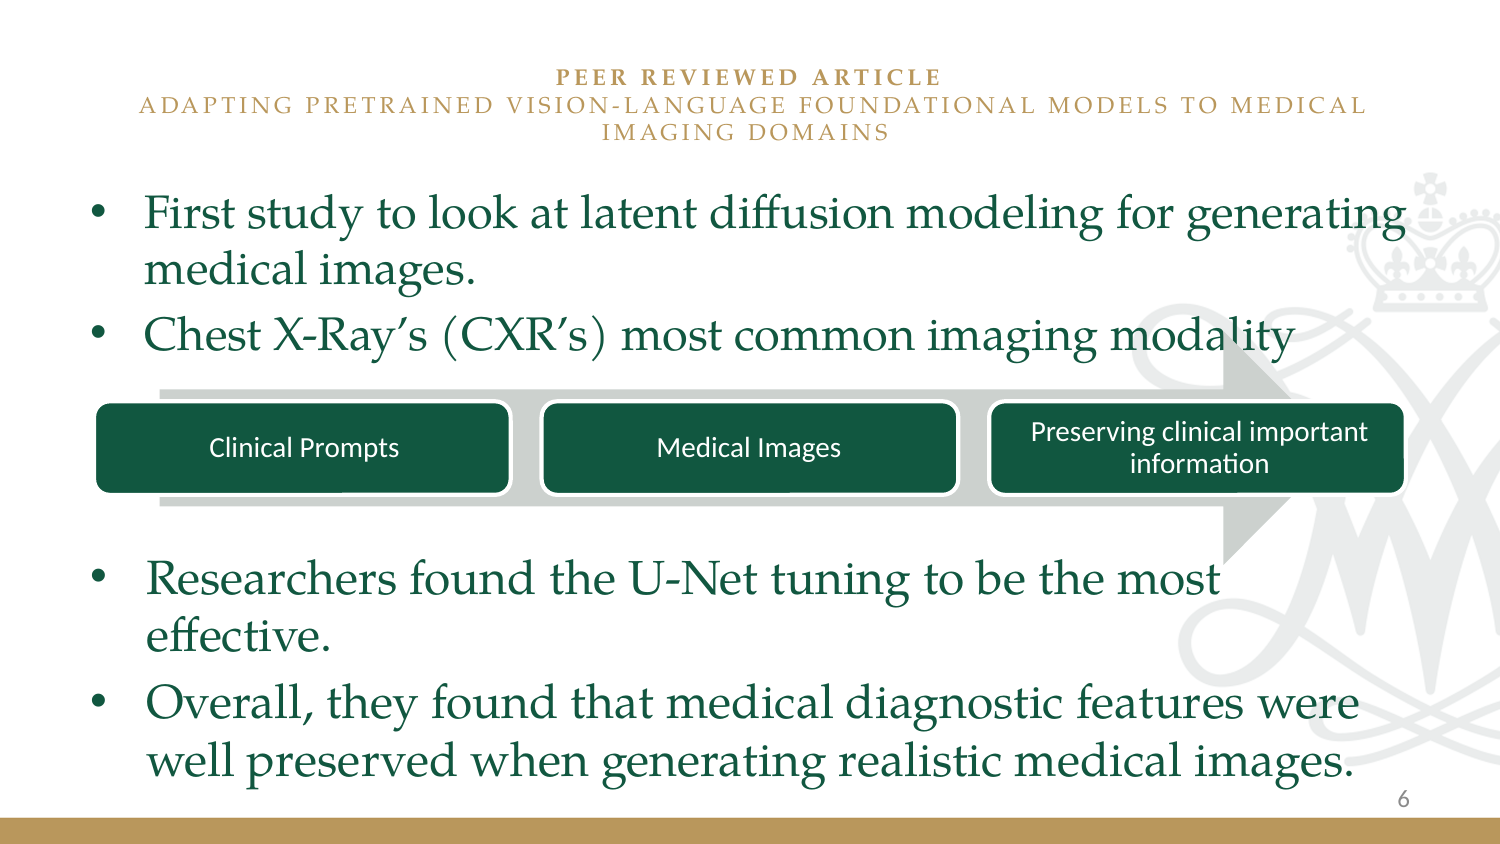

# Peer reviewed article Adapting Pretrained Vision-Language Foundational Models to Medical Imaging Domains
First study to look at latent diffusion modeling for generating medical images.
Chest X-Ray’s (CXR’s) most common imaging modality

Clinical Prompts
Medical Images
Preserving clinical important information
Researchers found the U-Net tuning to be the most effective.
Overall, they found that medical diagnostic features were well preserved when generating realistic medical images.
6